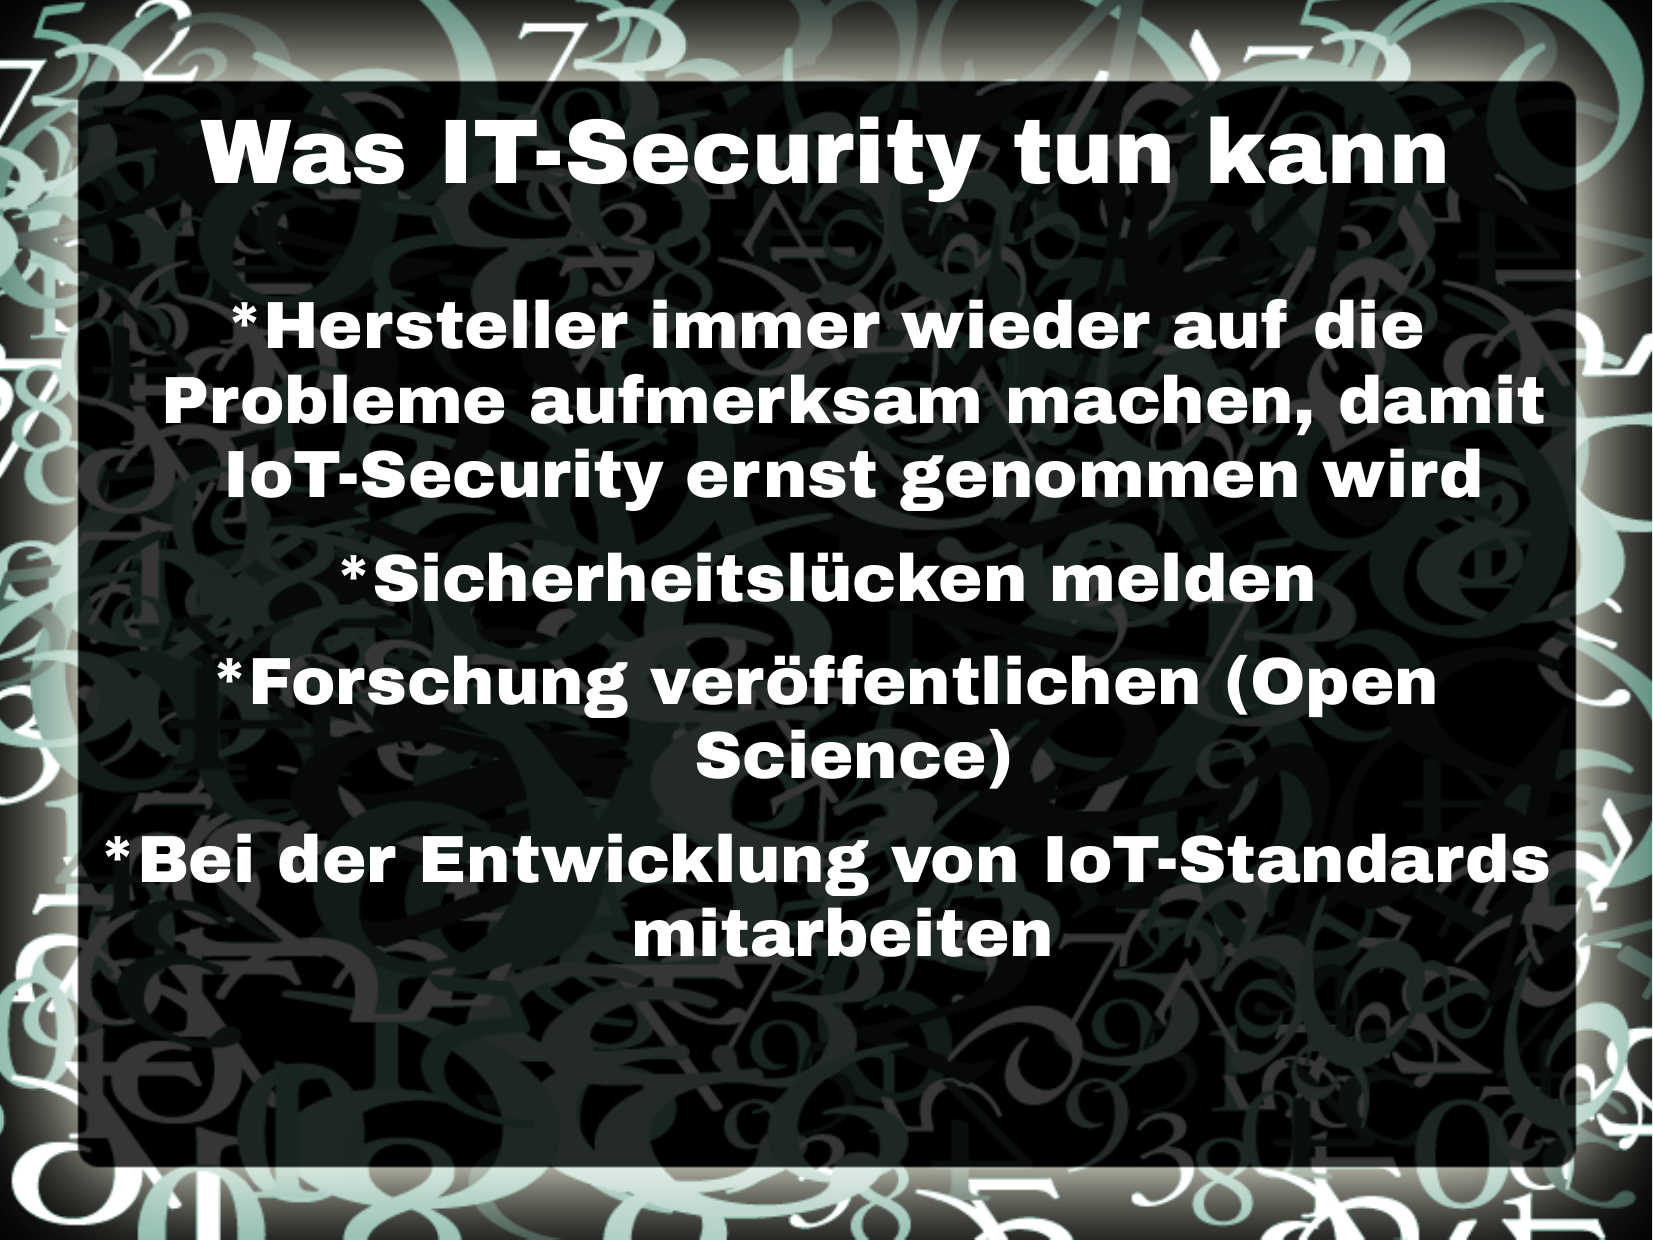

Was IT-Security tun kann
*Hersteller immer wieder auf die Probleme aufmerksam machen, damit IoT-Security ernst genommen wird
*Sicherheitslücken melden
*Forschung veröffentlichen (Open Science)
*Bei der Entwicklung von IoT-Standards mitarbeiten